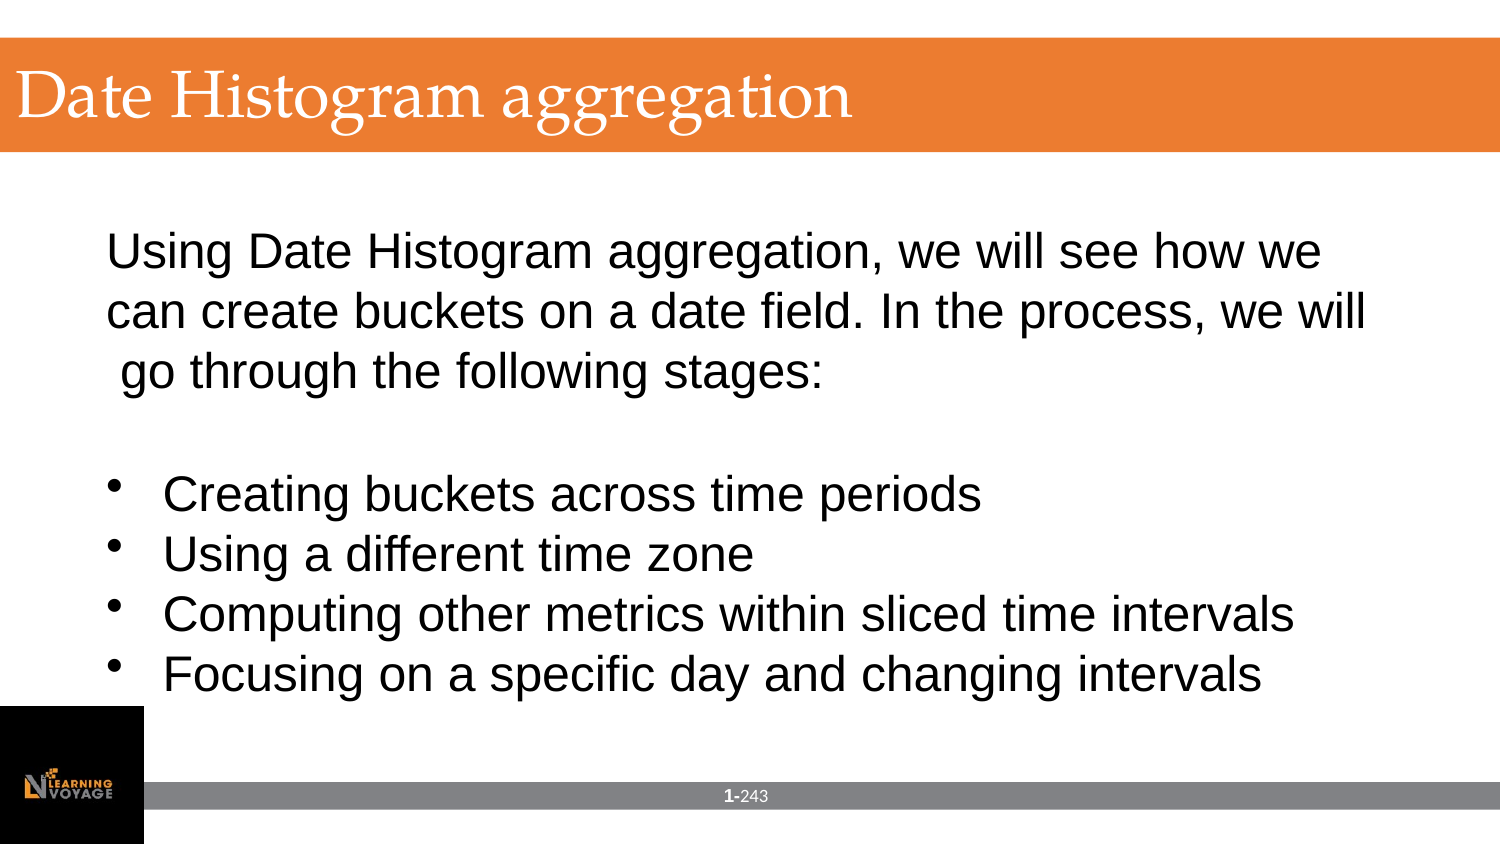

# Date Histogram aggregation
Using Date Histogram aggregation, we will see how we  can create buckets on a date field. In the process, we will  go through the following stages:

Creating buckets across time periods
Using a different time zone
Computing other metrics within sliced time intervals
Focusing on a specific day and changing intervals
1-243